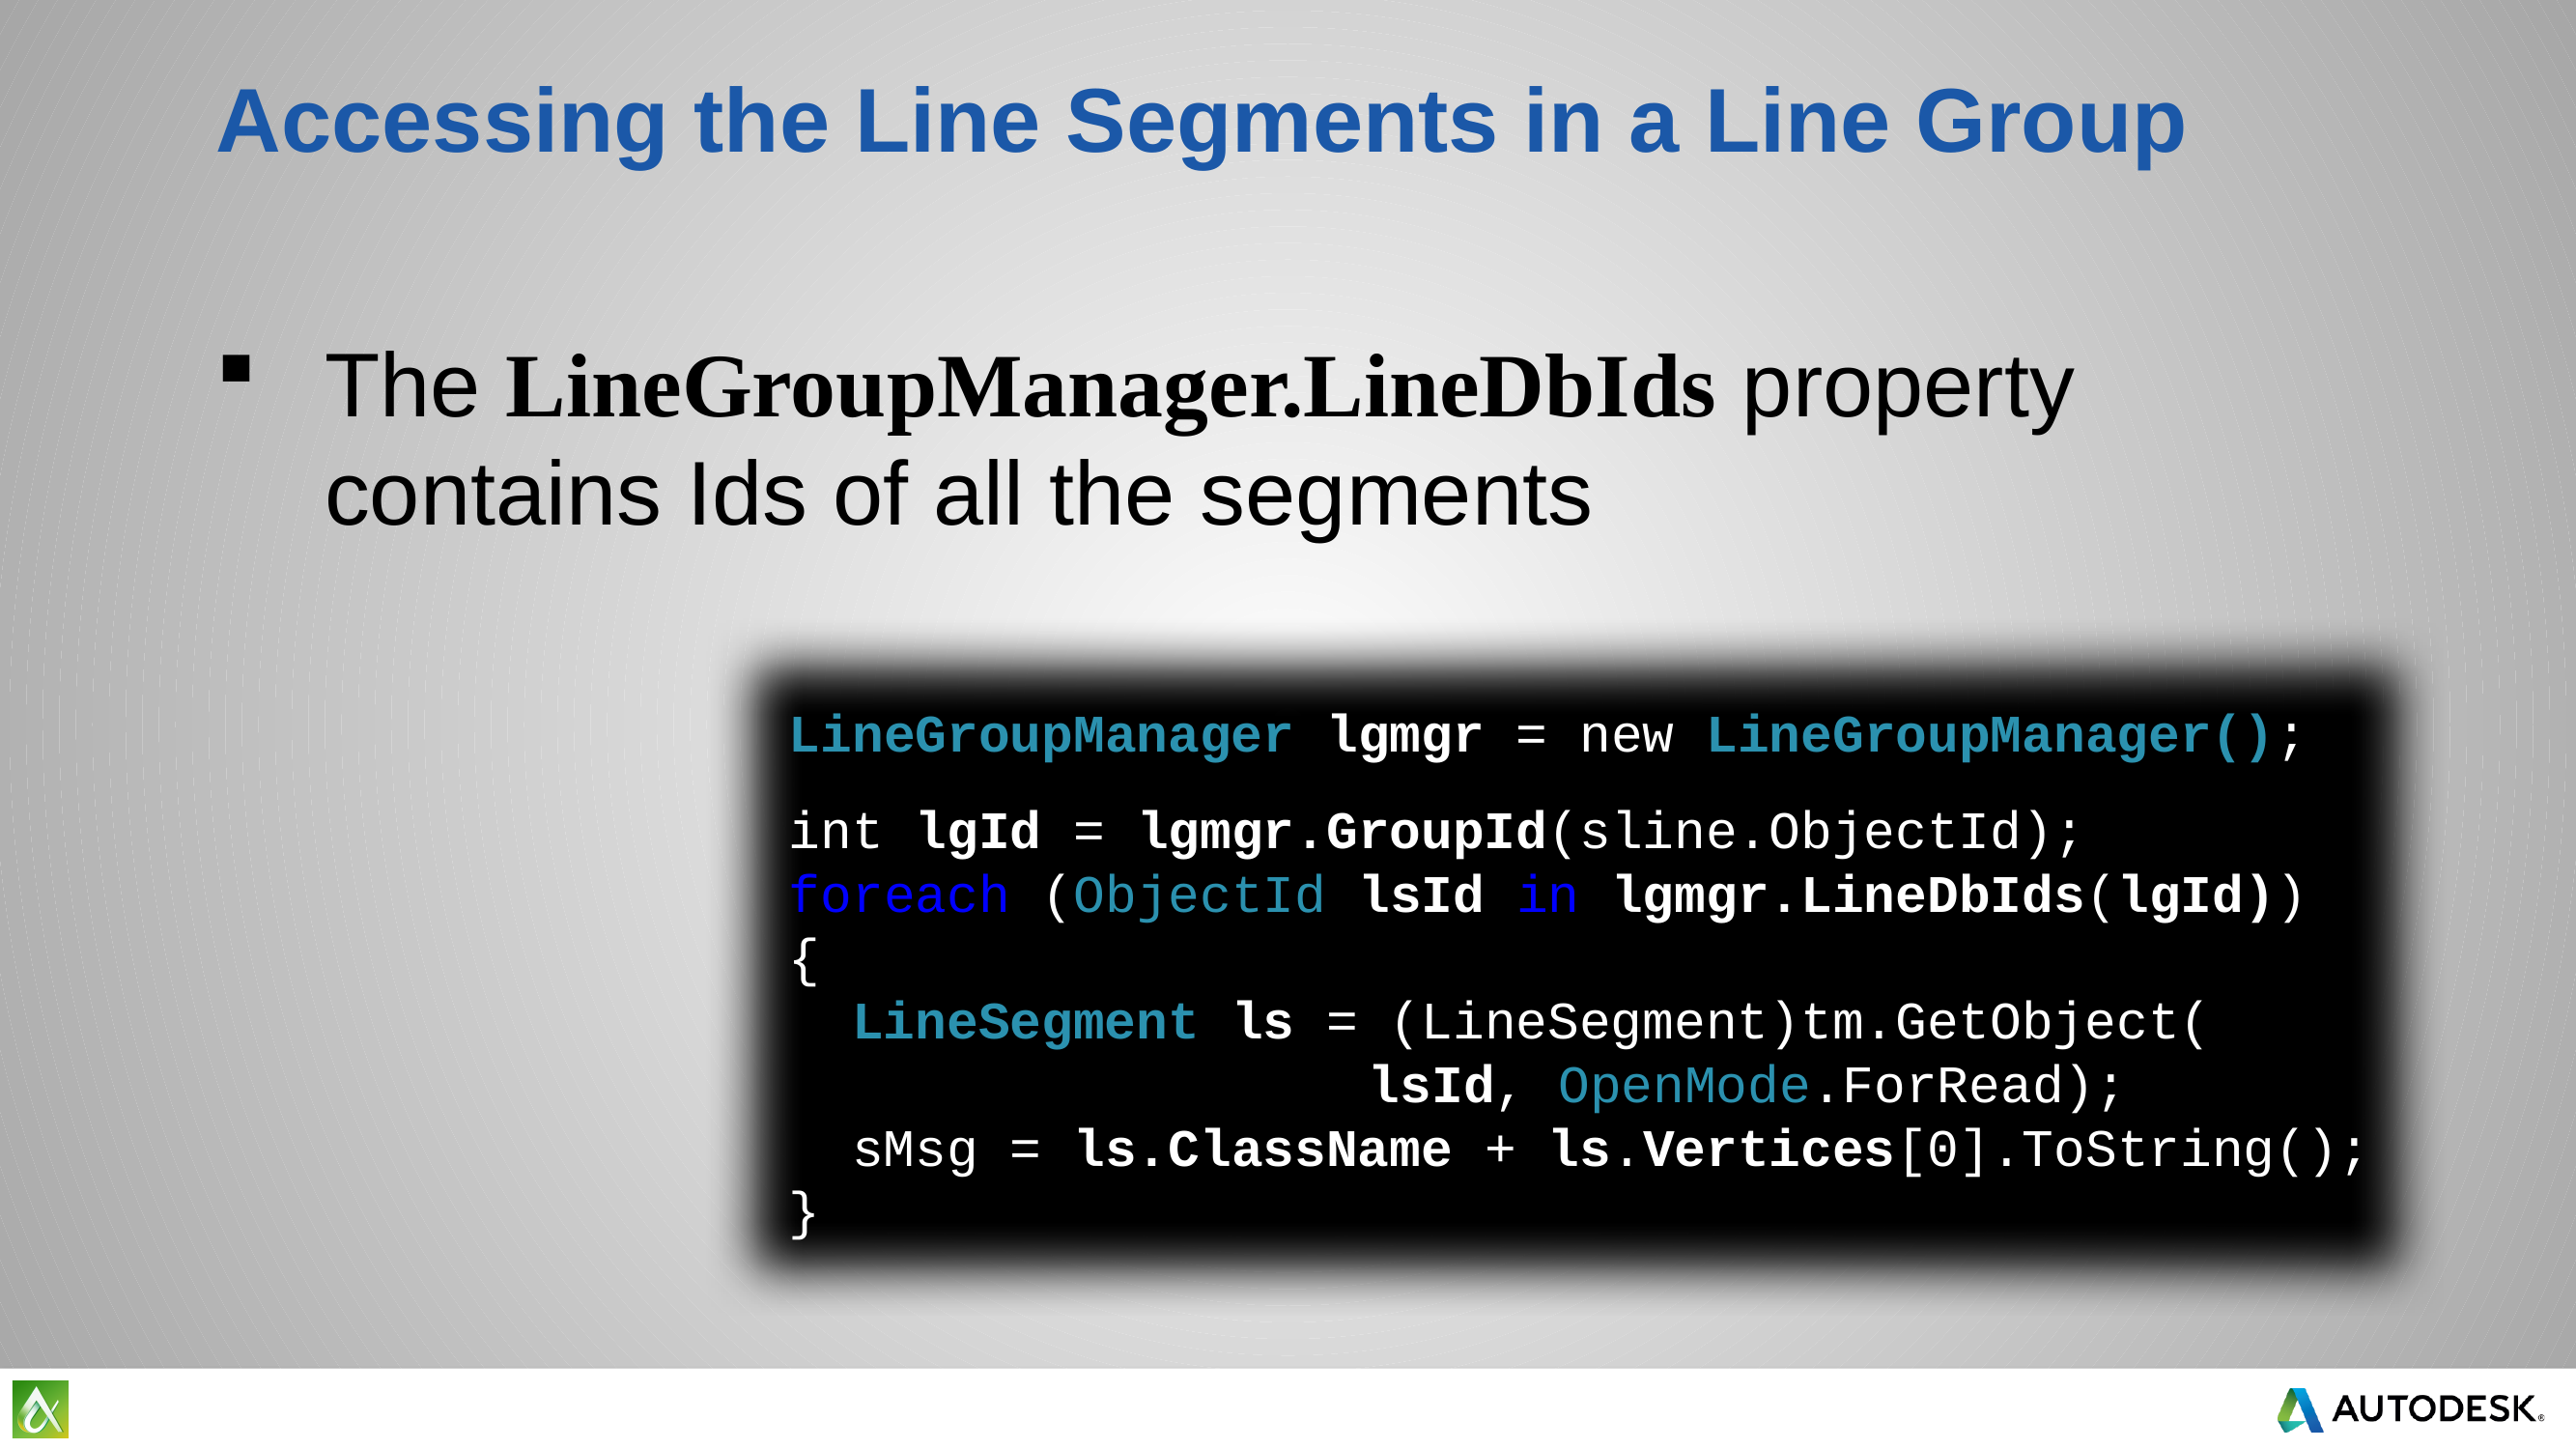

# Accessing the Line Segments in a Line Group
The LineGroupManager.LineDbIds property contains Ids of all the segments

  LineGroupManager lgmgr = new LineGroupManager();
  int lgId = lgmgr.GroupId(sline.ObjectId);
  foreach (ObjectId lsId in lgmgr.LineDbIds(lgId))
  {
    LineSegment ls = (LineSegment)tm.GetObject(
				  lsId, OpenMode.ForRead);
    sMsg = ls.ClassName + ls.Vertices[0].ToString();
  }